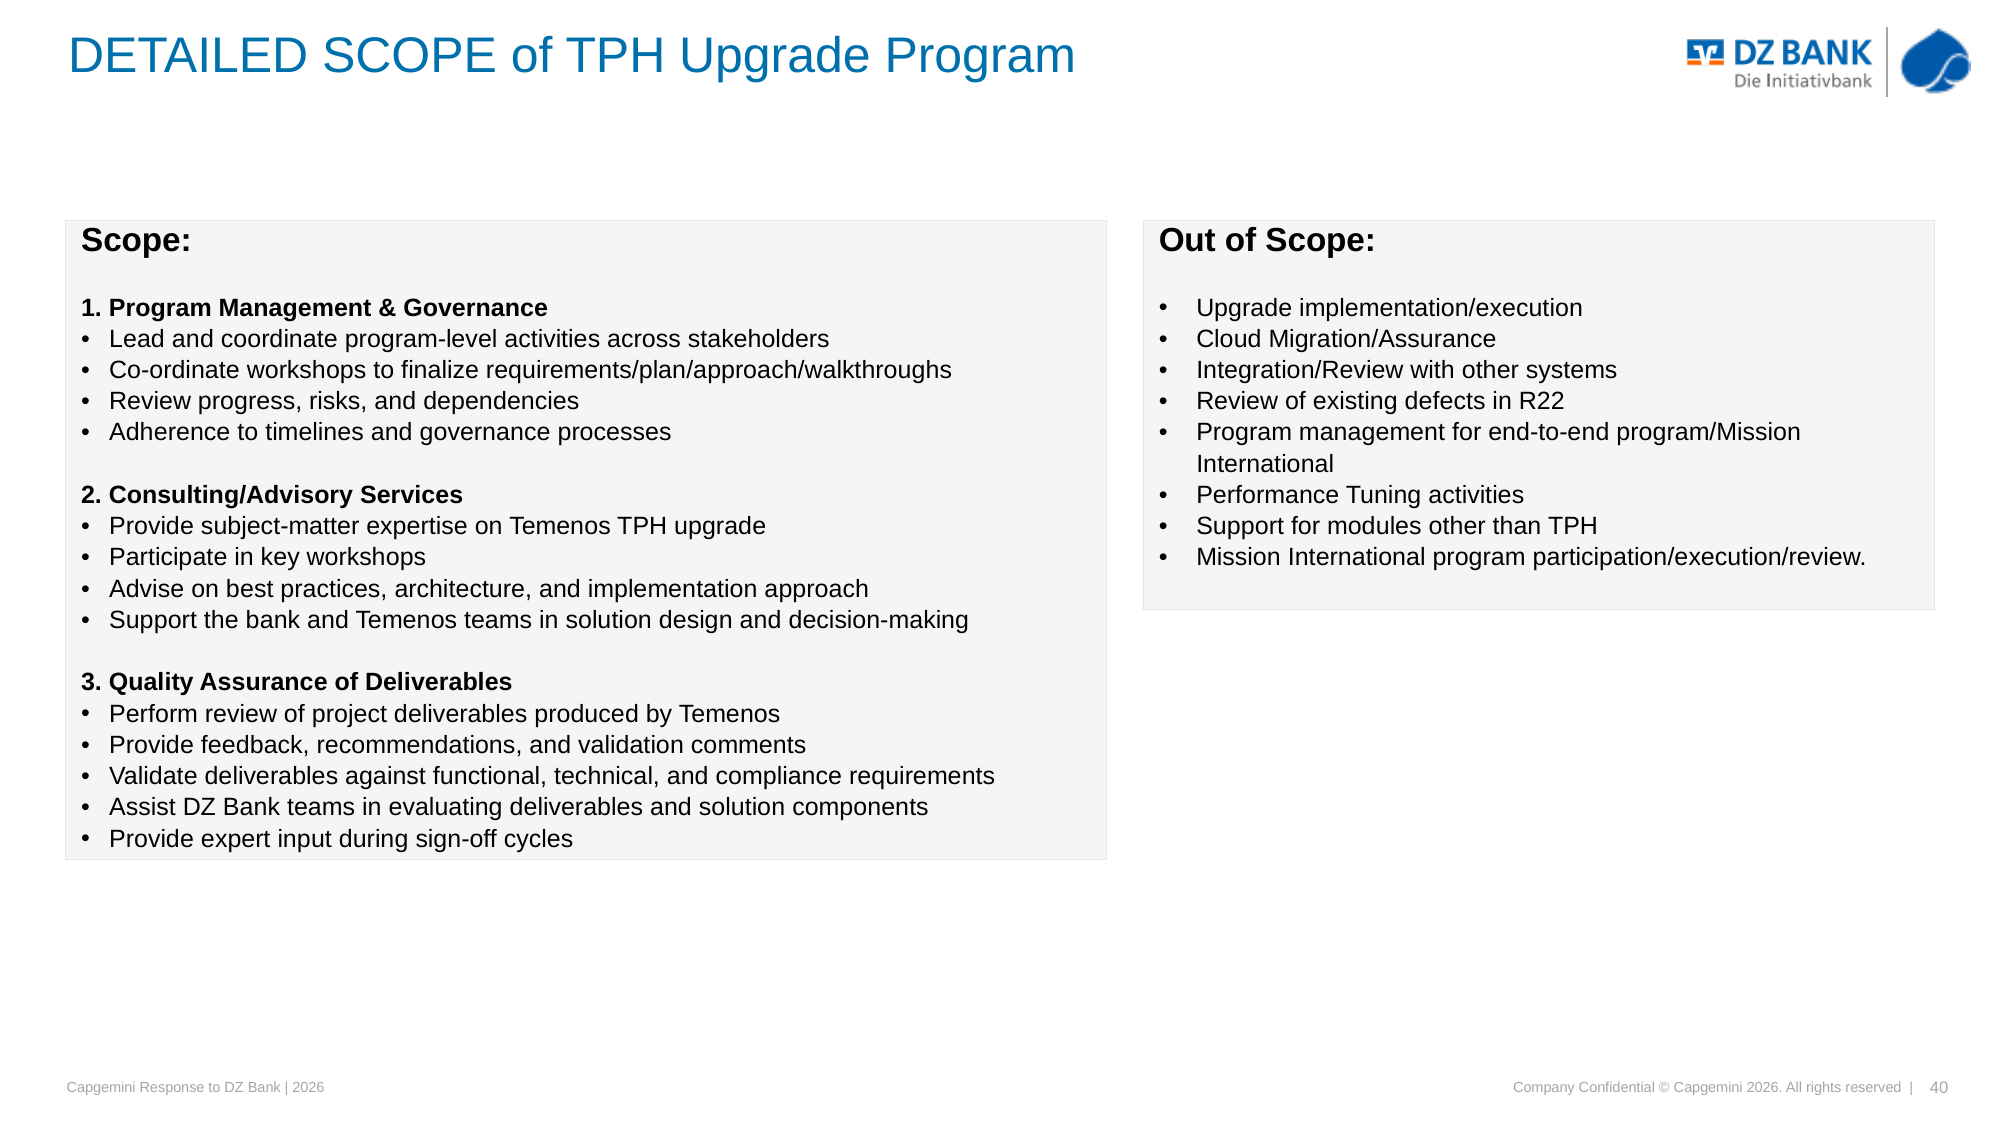

# DETAILED SCOPE of TPH Upgrade Program
| Scope: 1. Program Management & Governance Lead and coordinate program-level activities across stakeholders Co-ordinate workshops to finalize requirements/plan/approach/walkthroughs Review progress, risks, and dependencies Adherence to timelines and governance processes 2. Consulting/Advisory Services Provide subject-matter expertise on Temenos TPH upgrade Participate in key workshops Advise on best practices, architecture, and implementation approach Support the bank and Temenos teams in solution design and decision-making 3. Quality Assurance of Deliverables Perform review of project deliverables produced by Temenos Provide feedback, recommendations, and validation comments Validate deliverables against functional, technical, and compliance requirements Assist DZ Bank teams in evaluating deliverables and solution components Provide expert input during sign-off cycles |
| --- |
|  |
| Out of Scope: Upgrade implementation/execution Cloud Migration/Assurance Integration/Review with other systems Review of existing defects in R22 Program management for end-to-end program/Mission International Performance Tuning activities Support for modules other than TPH Mission International program participation/execution/review. |
| --- |
|  |